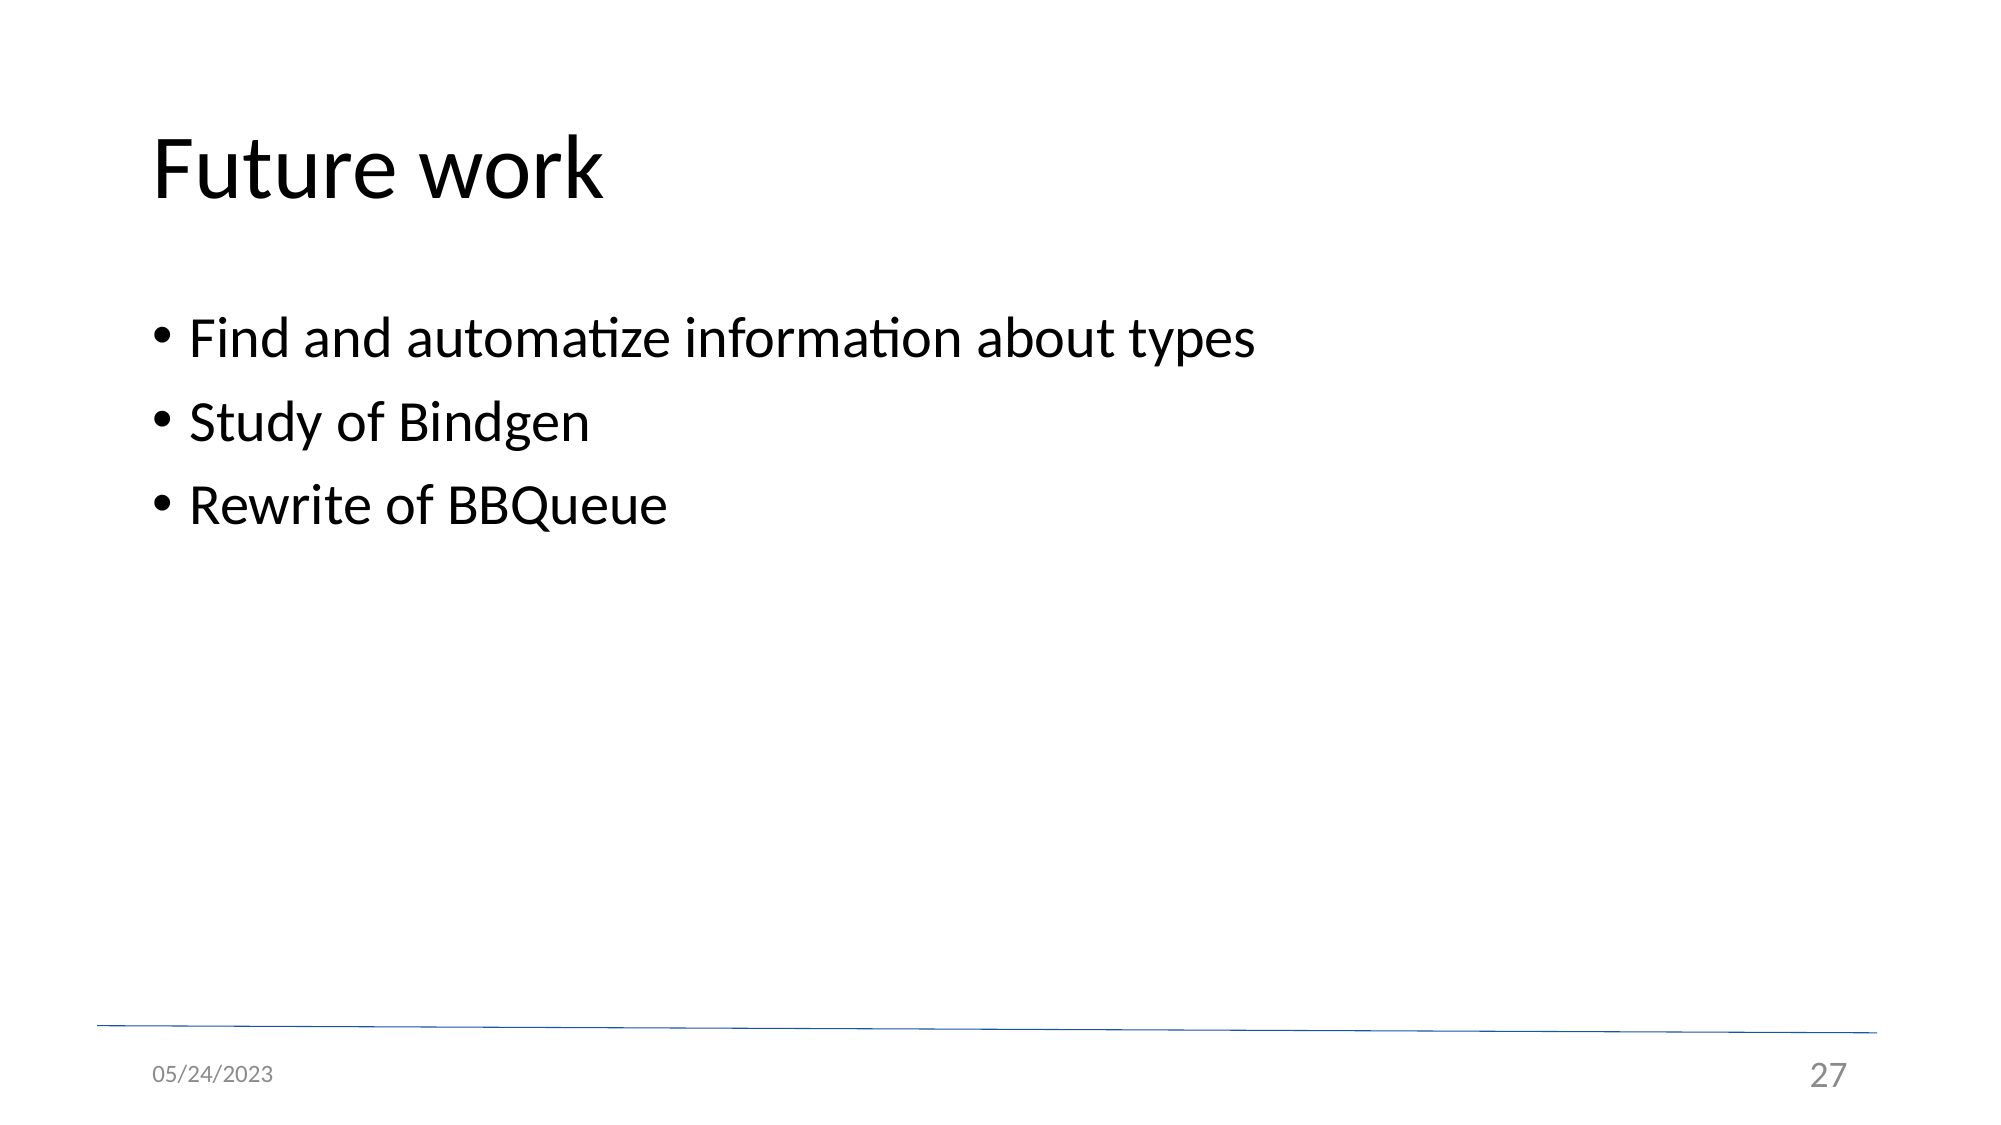

# Future work
Find and automatize information about types
Study of Bindgen
Rewrite of BBQueue

05/24/2023

27